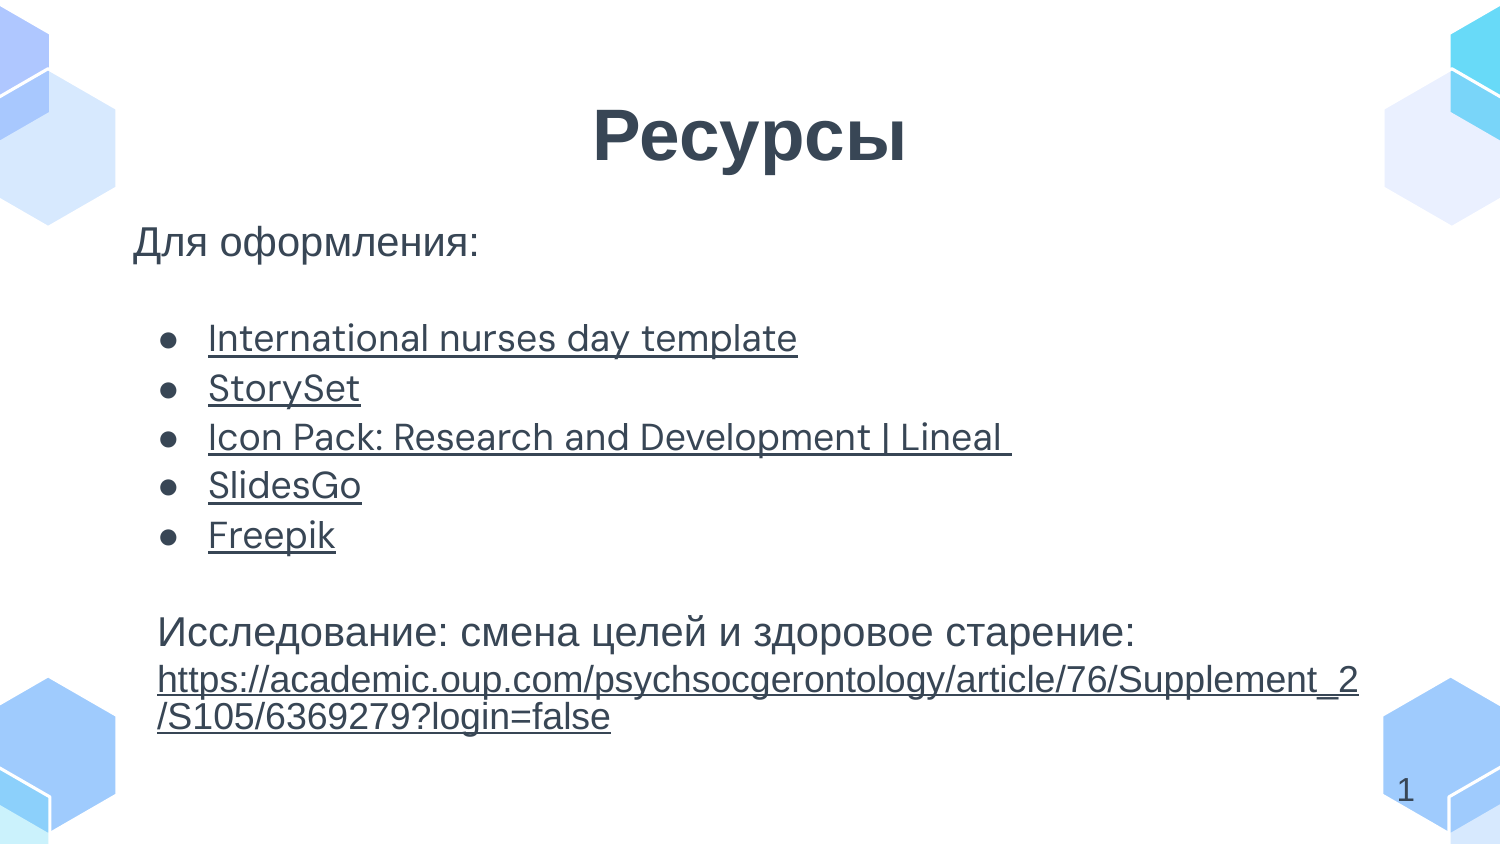

# Ресурсы
Для оформления:

International nurses day template
StorySet
Icon Pack: Research and Development | Lineal
SlidesGo
Freepik

Исследование: смена целей и здоровое старение:
https://academic.oup.com/psychsocgerontology/article/76/Supplement_2/S105/6369279?login=false

1